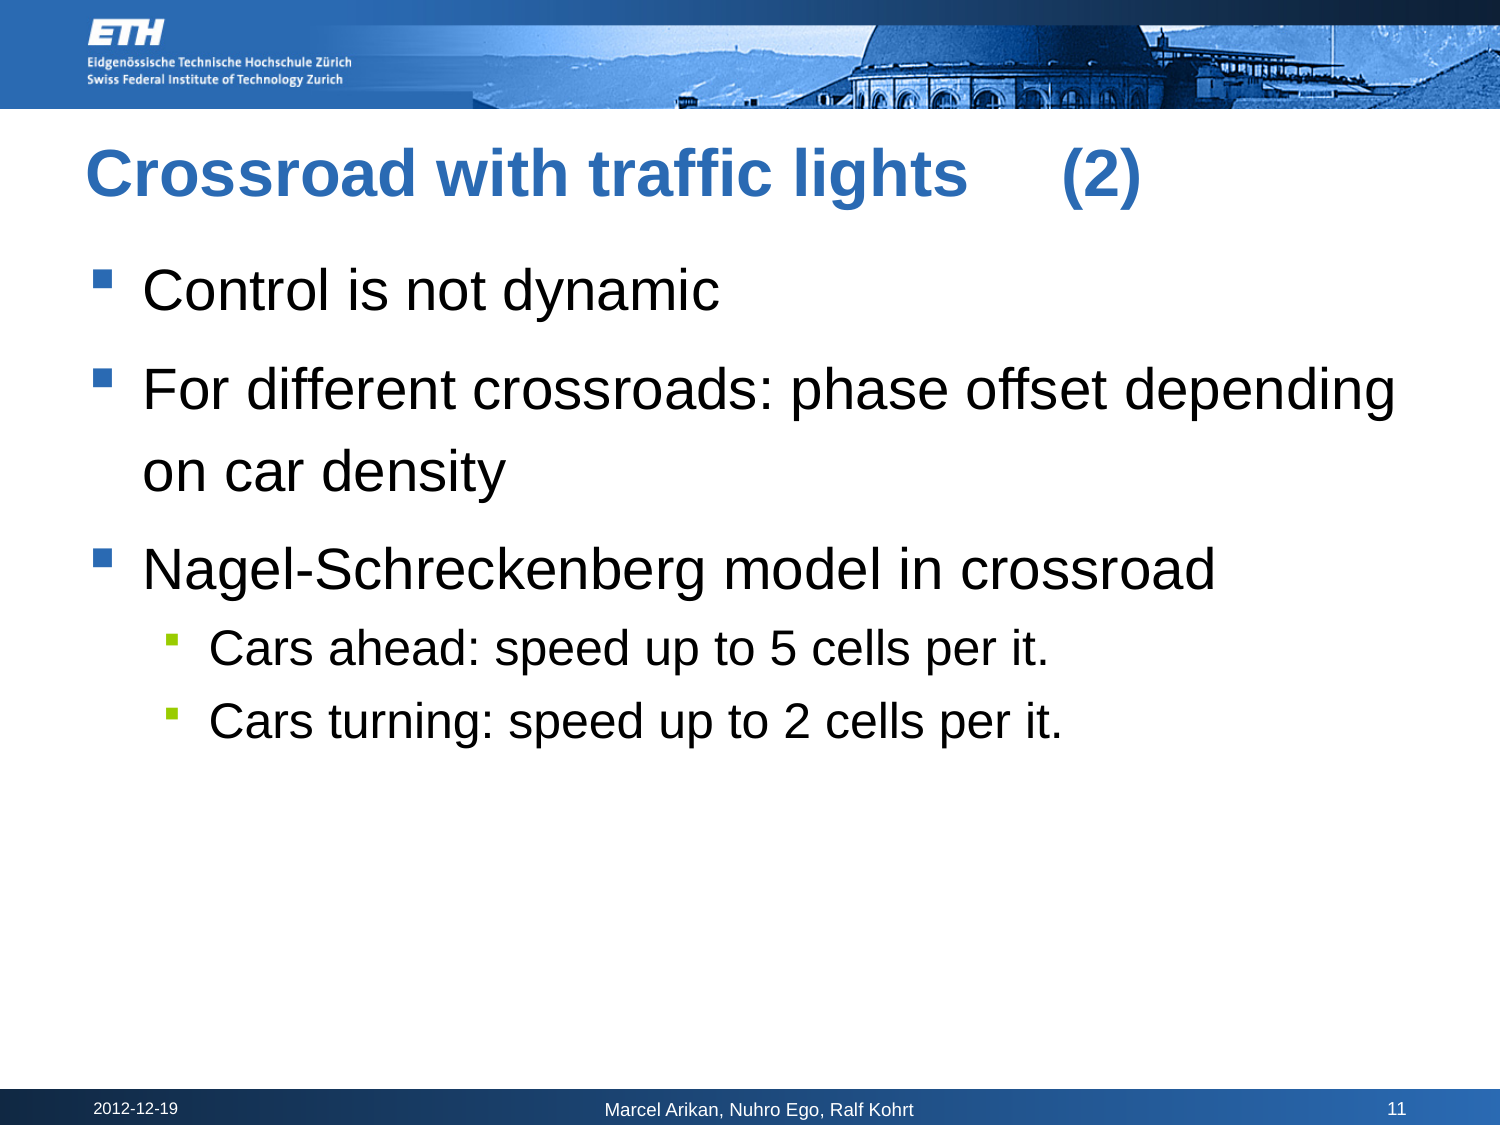

Crossroad with traffic lights     (2)
Control is not dynamic
For different crossroads: phase offset depending on car density
Nagel-Schreckenberg model in crossroad
Cars ahead: speed up to 5 cells per it.
Cars turning: speed up to 2 cells per it.

11